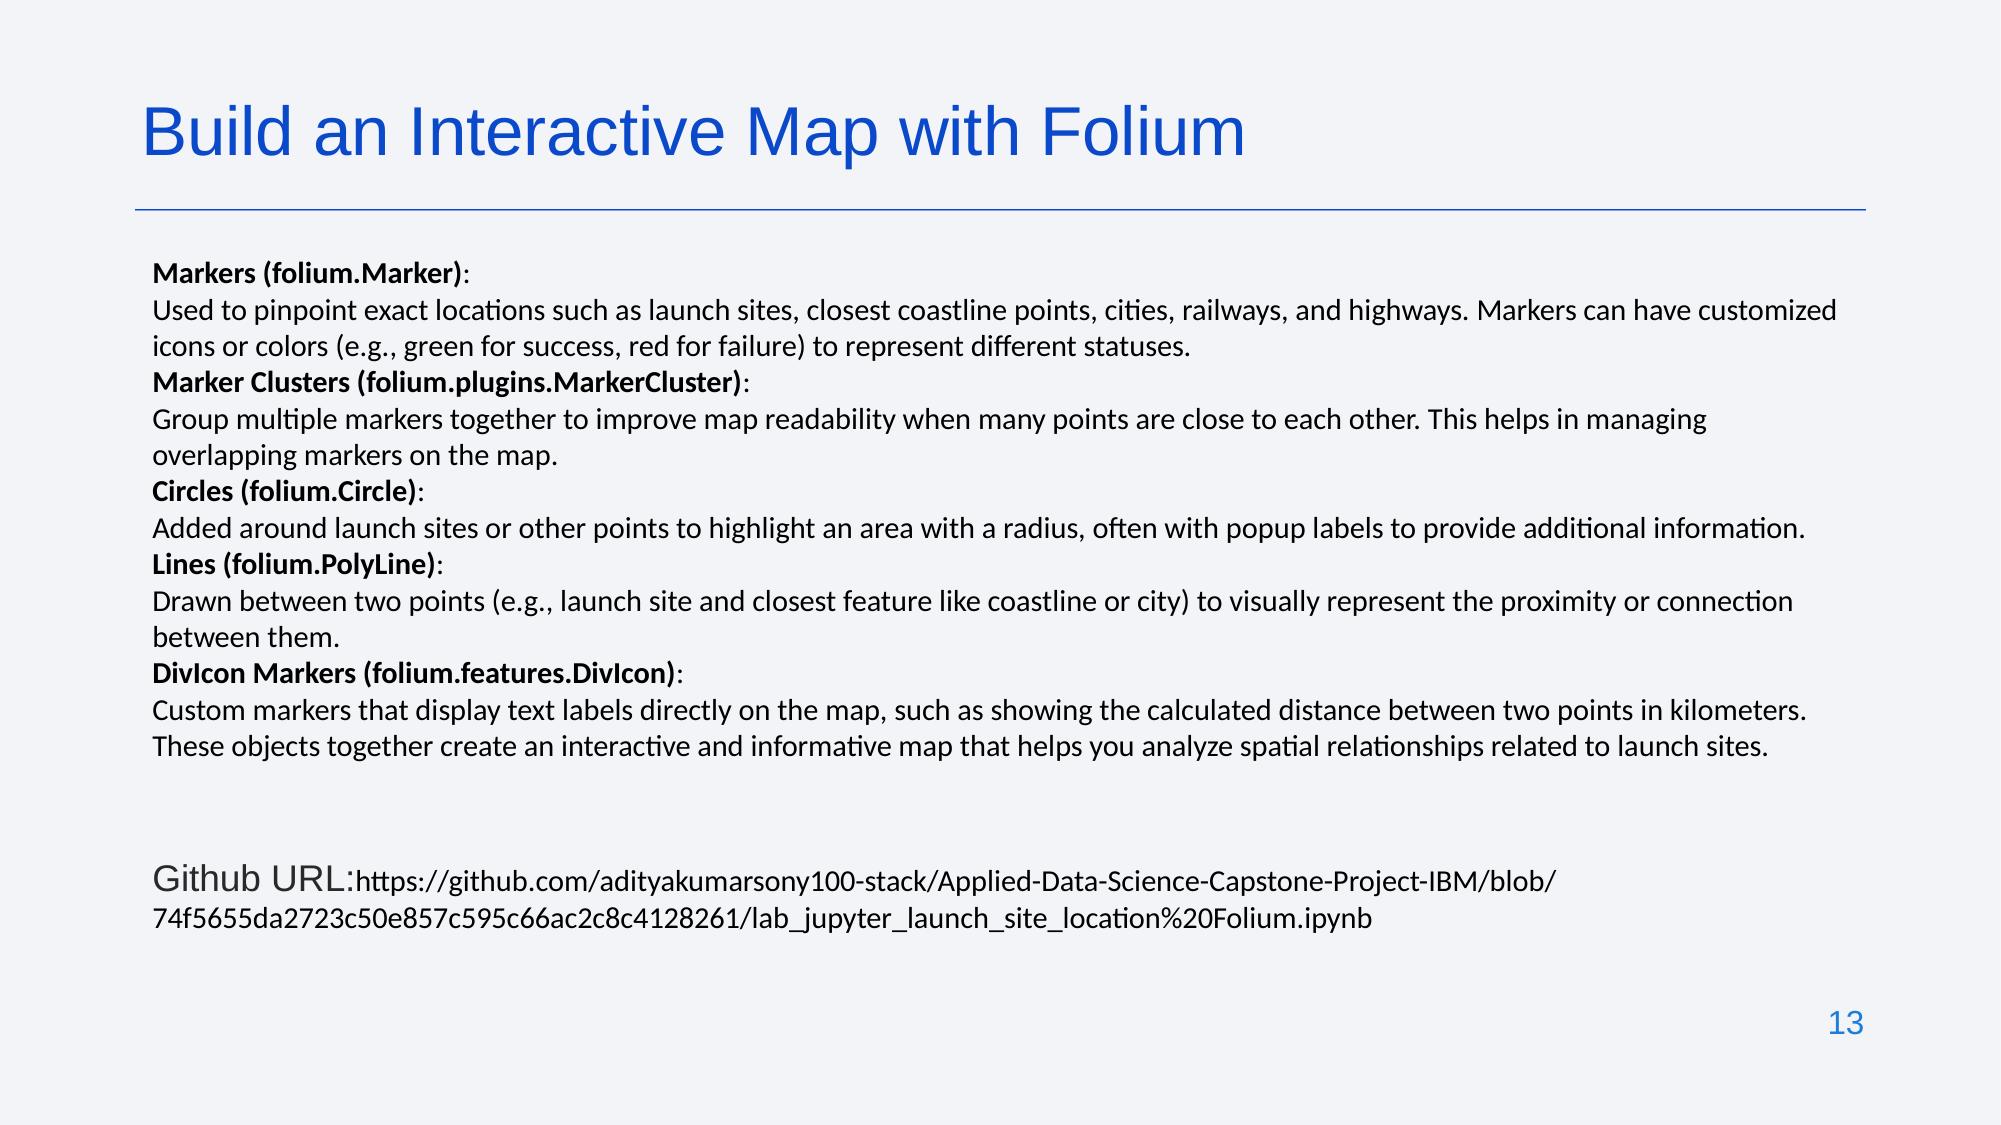

Build an Interactive Map with Folium
Markers (folium.Marker):
Used to pinpoint exact locations such as launch sites, closest coastline points, cities, railways, and highways. Markers can have customized icons or colors (e.g., green for success, red for failure) to represent different statuses.
Marker Clusters (folium.plugins.MarkerCluster):
Group multiple markers together to improve map readability when many points are close to each other. This helps in managing overlapping markers on the map.
Circles (folium.Circle):
Added around launch sites or other points to highlight an area with a radius, often with popup labels to provide additional information.
Lines (folium.PolyLine):
Drawn between two points (e.g., launch site and closest feature like coastline or city) to visually represent the proximity or connection between them.
DivIcon Markers (folium.features.DivIcon):
Custom markers that display text labels directly on the map, such as showing the calculated distance between two points in kilometers.
These objects together create an interactive and informative map that helps you analyze spatial relationships related to launch sites.

Github URL:https://github.com/adityakumarsony100-stack/Applied-Data-Science-Capstone-Project-IBM/blob/74f5655da2723c50e857c595c66ac2c8c4128261/lab_jupyter_launch_site_location%20Folium.ipynb
13